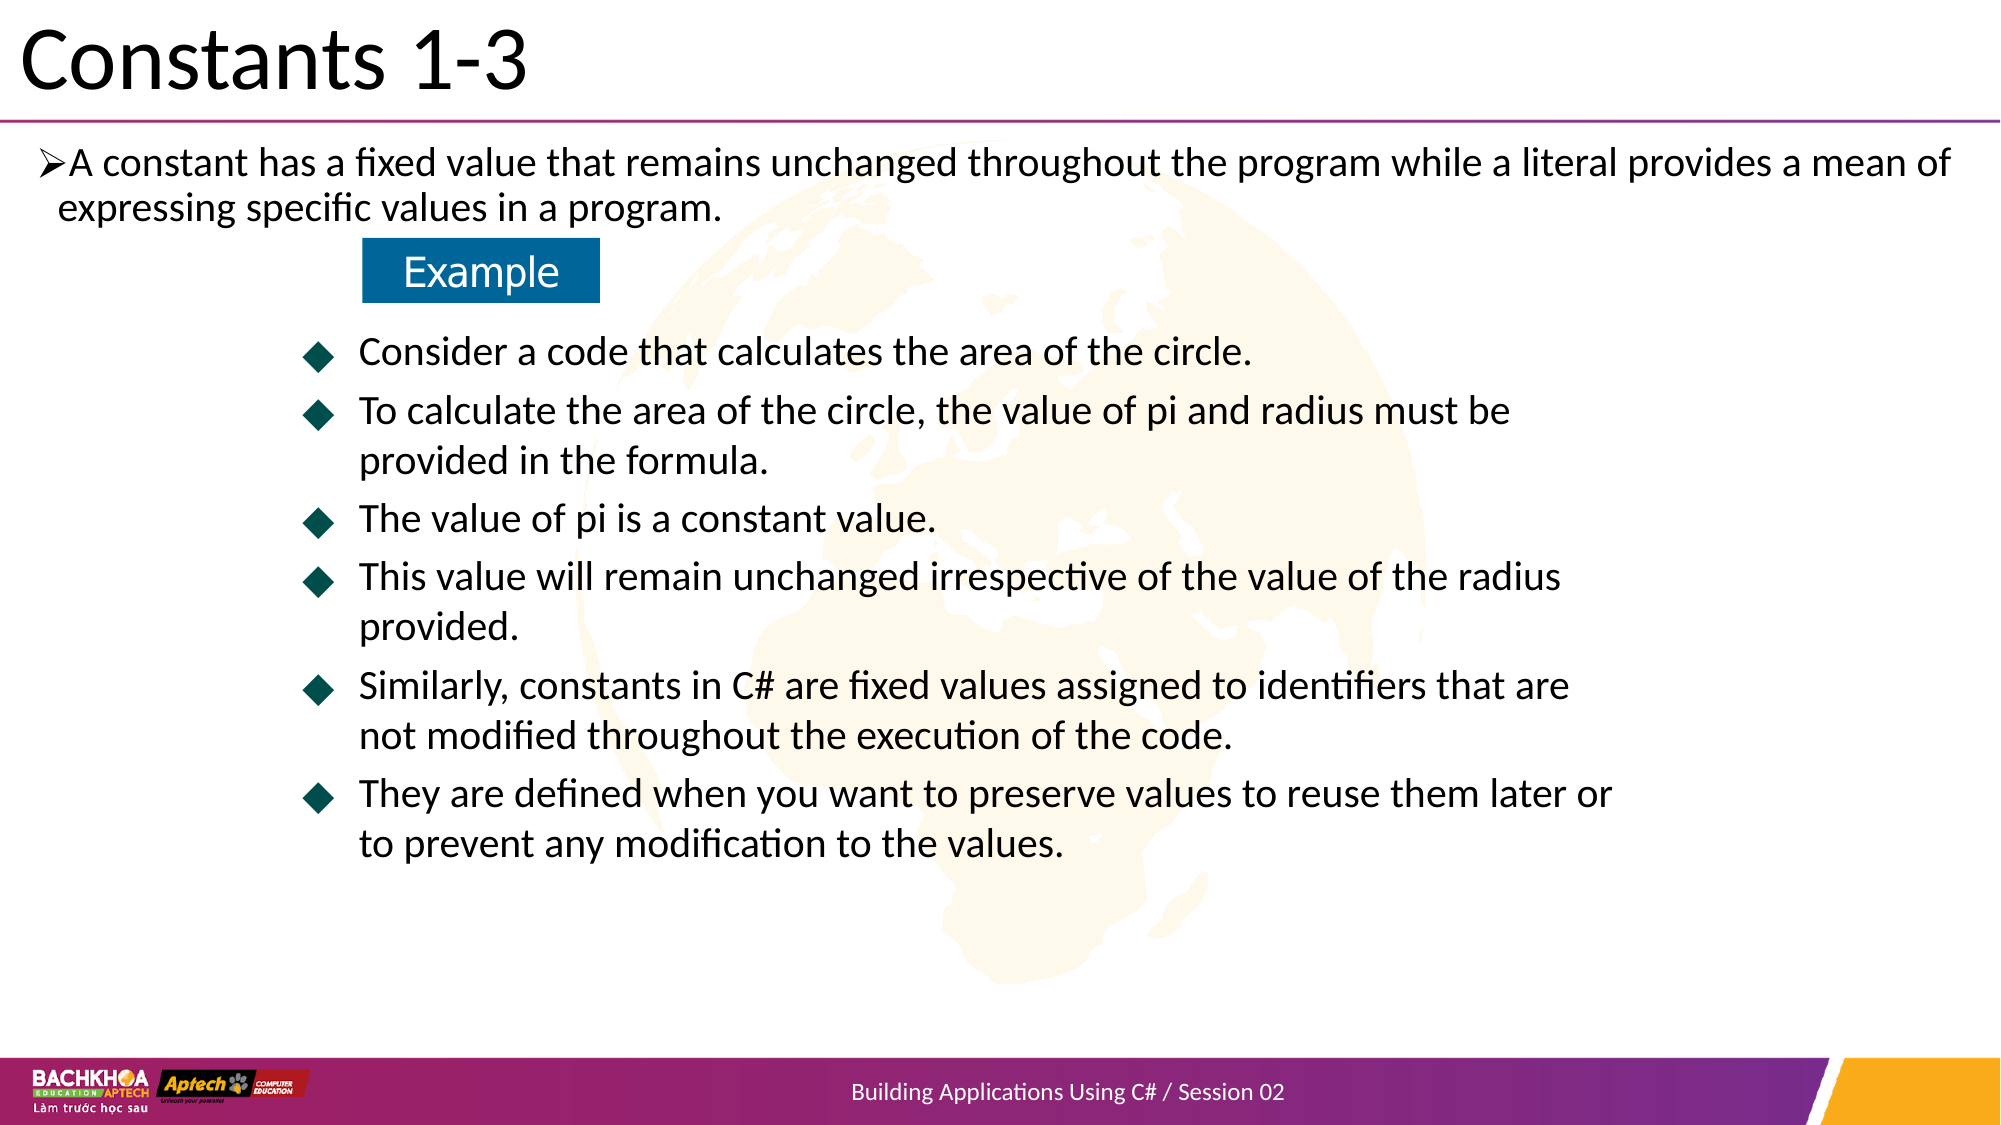

# Constants 1-3
A constant has a fixed value that remains unchanged throughout the program while a literal provides a mean of expressing specific values in a program.

Consider a code that calculates the area of the circle.
To calculate the area of the circle, the value of pi and radius must be provided in the formula.
The value of pi is a constant value.
This value will remain unchanged irrespective of the value of the radius provided.
Similarly, constants in C# are fixed values assigned to identifiers that are not modified throughout the execution of the code.
They are defined when you want to preserve values to reuse them later or to prevent any modification to the values.

Example
Building Applications Using C# / Session 02